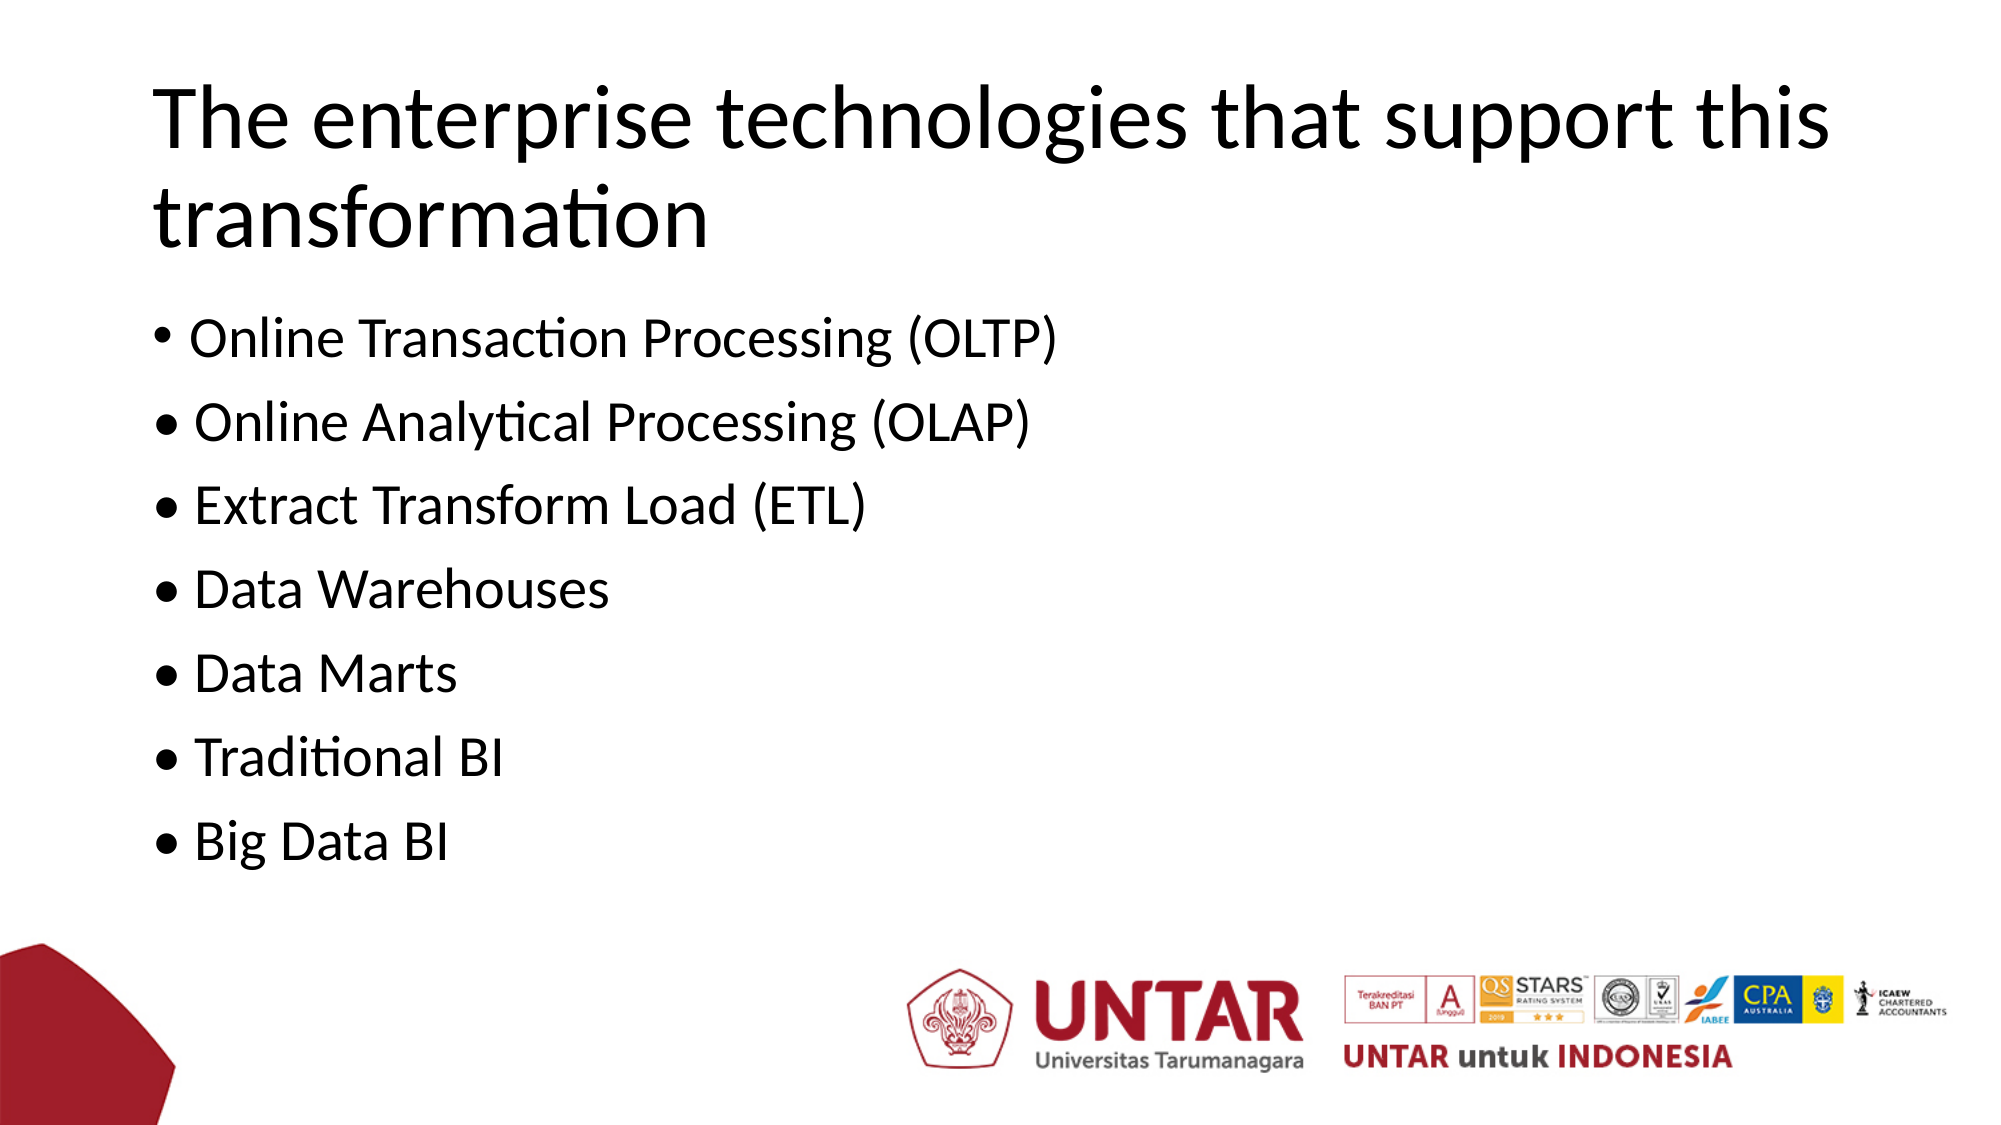

# The enterprise technologies that support this transformation
Online Transaction Processing (OLTP)
• Online Analytical Processing (OLAP)
• Extract Transform Load (ETL)
• Data Warehouses
• Data Marts
• Traditional BI
• Big Data BI